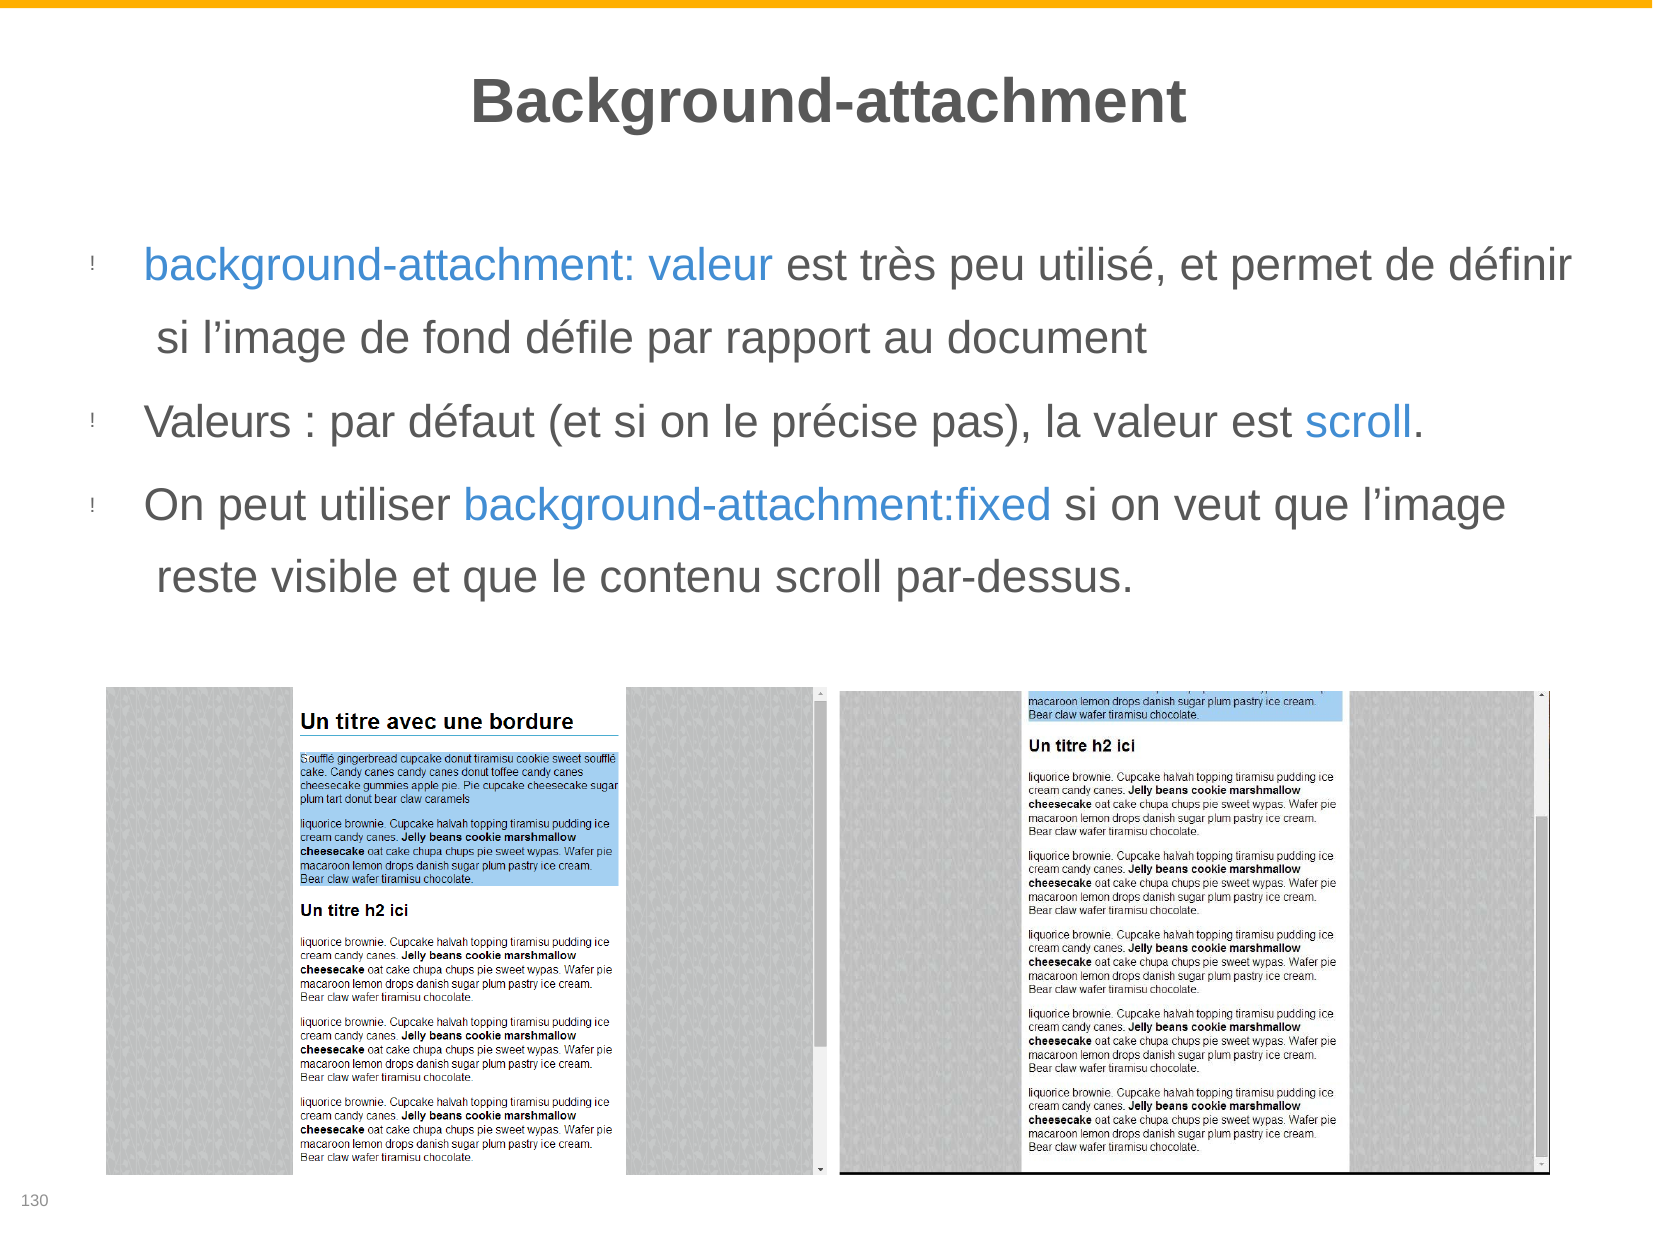

# Background-attachment
background-attachment: valeur est très peu utilisé, et permet de définir  si l’image de fond défile par rapport au document
!
Valeurs : par défaut (et si on le précise pas), la valeur est scroll.
On peut utiliser background-attachment:fixed si on veut que l’image  reste visible et que le contenu scroll par-dessus.
!
!

130